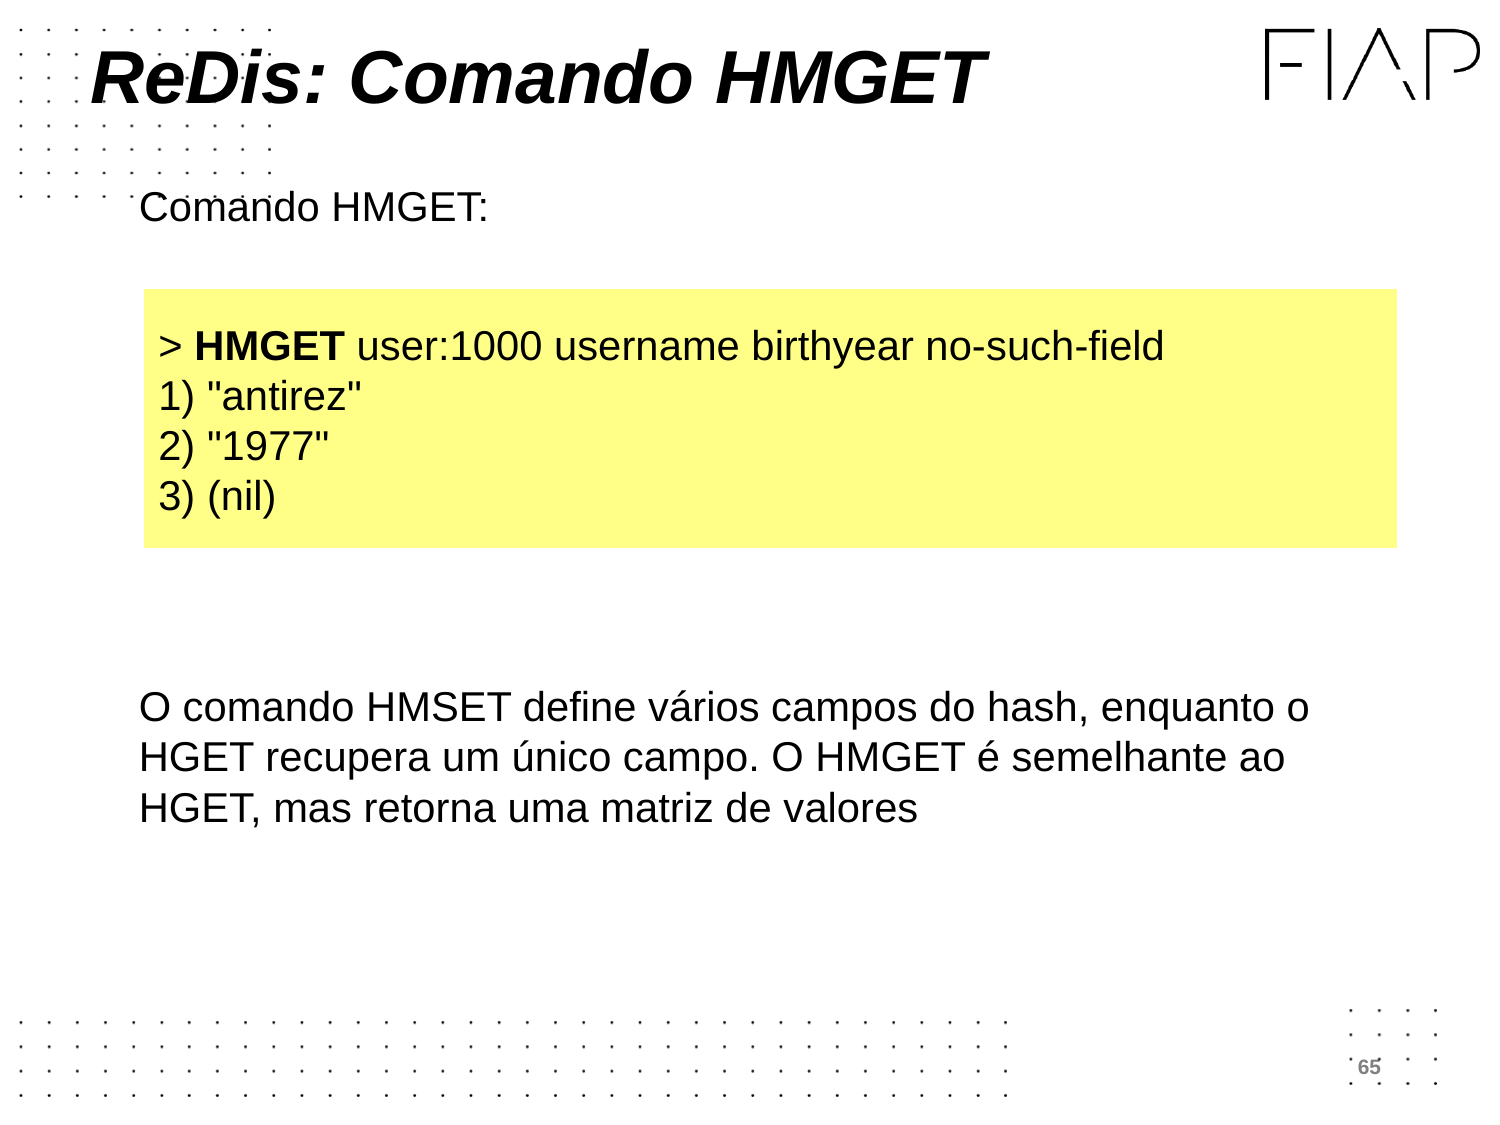

# ReDis: Comando HMGET
Comando HMGET:

O comando HMSET define vários campos do hash, enquanto o HGET recupera um único campo. O HMGET é semelhante ao HGET, mas retorna uma matriz de valores
> HMGET user:1000 username birthyear no-such-field
1) "antirez"
2) "1977"
3) (nil)